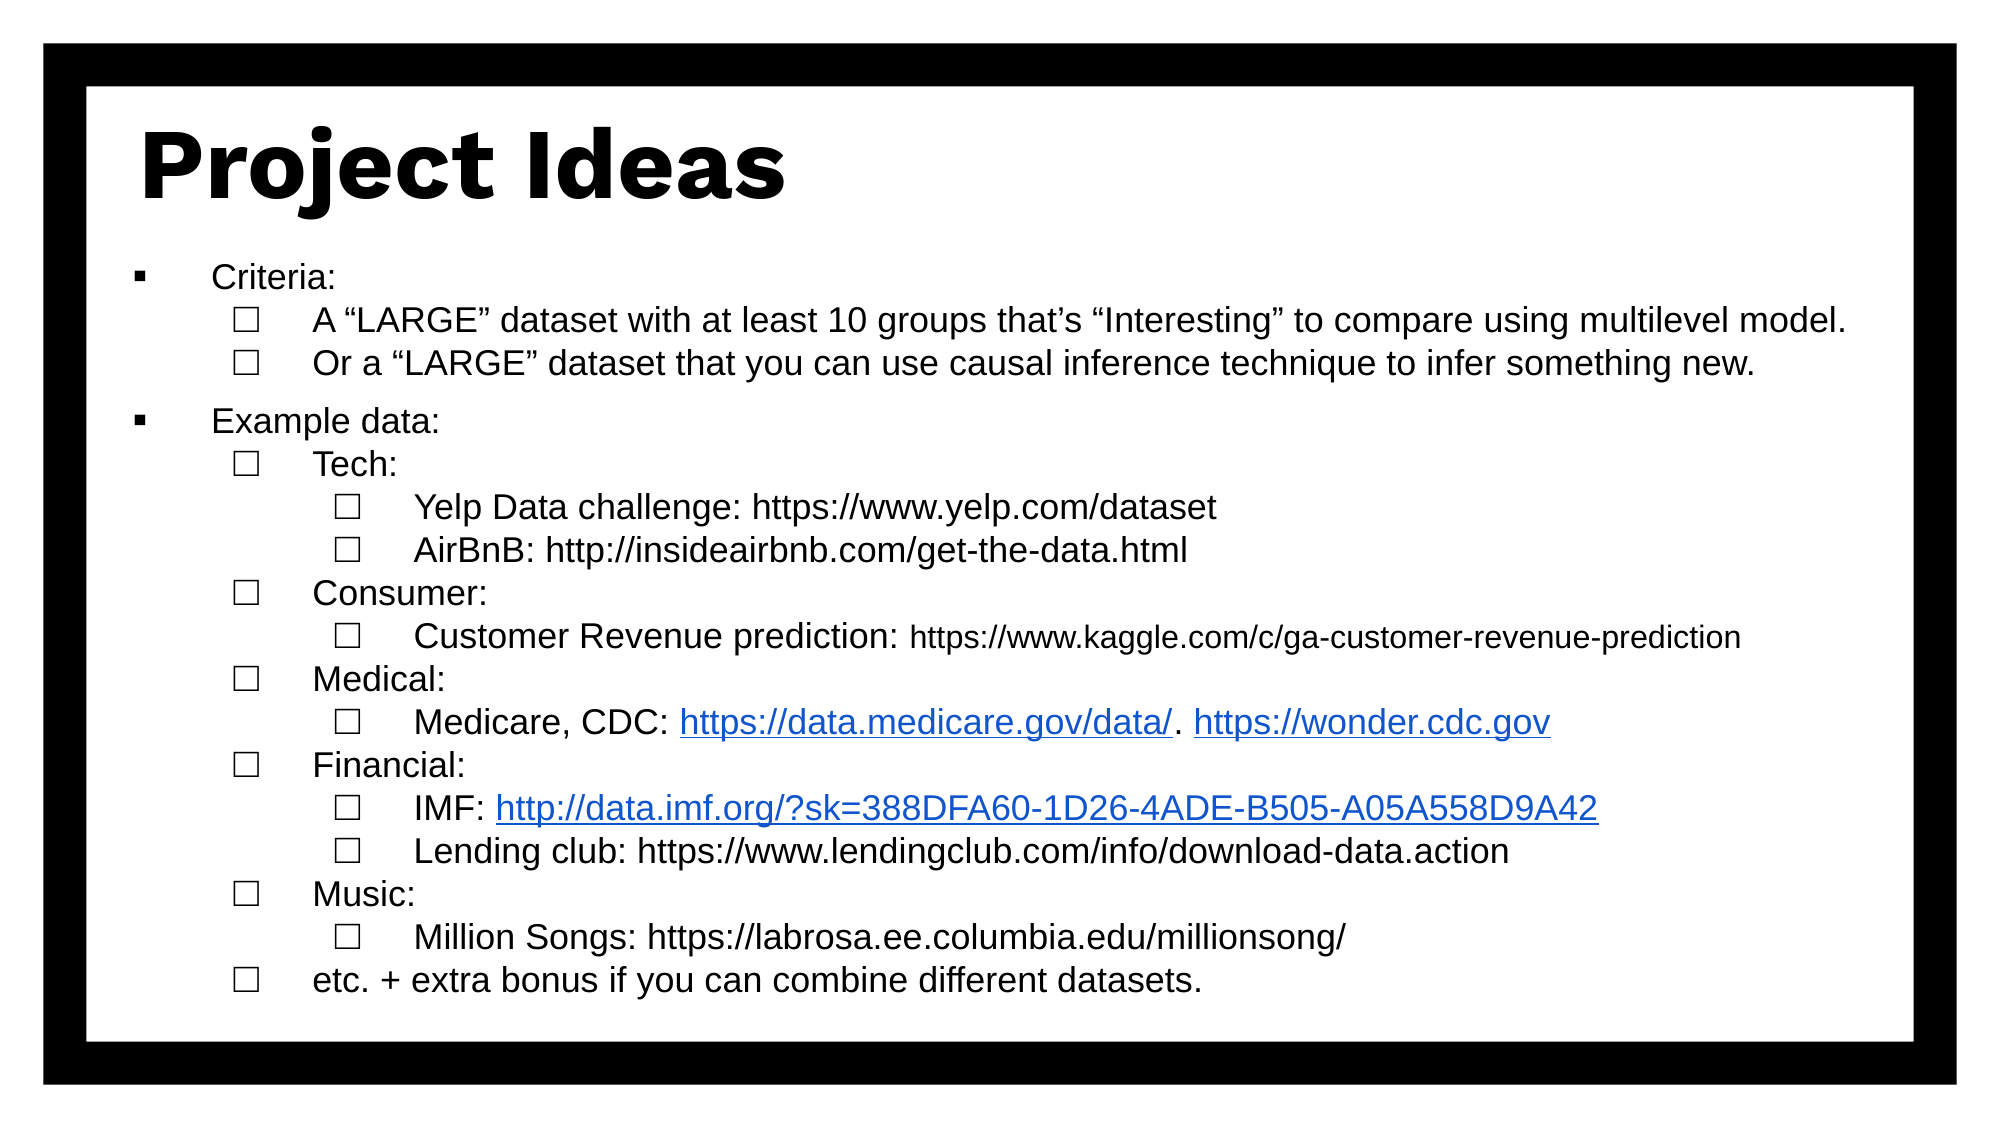

# Project Ideas
Criteria:
A “LARGE” dataset with at least 10 groups that’s “Interesting” to compare using multilevel model.
Or a “LARGE” dataset that you can use causal inference technique to infer something new.
Example data:
Tech:
Yelp Data challenge: https://www.yelp.com/dataset
AirBnB: http://insideairbnb.com/get-the-data.html
Consumer:
Customer Revenue prediction: https://www.kaggle.com/c/ga-customer-revenue-prediction
Medical:
Medicare, CDC: https://data.medicare.gov/data/. https://wonder.cdc.gov
Financial:
IMF: http://data.imf.org/?sk=388DFA60-1D26-4ADE-B505-A05A558D9A42
Lending club: https://www.lendingclub.com/info/download-data.action
Music:
Million Songs: https://labrosa.ee.columbia.edu/millionsong/
etc. + extra bonus if you can combine different datasets.